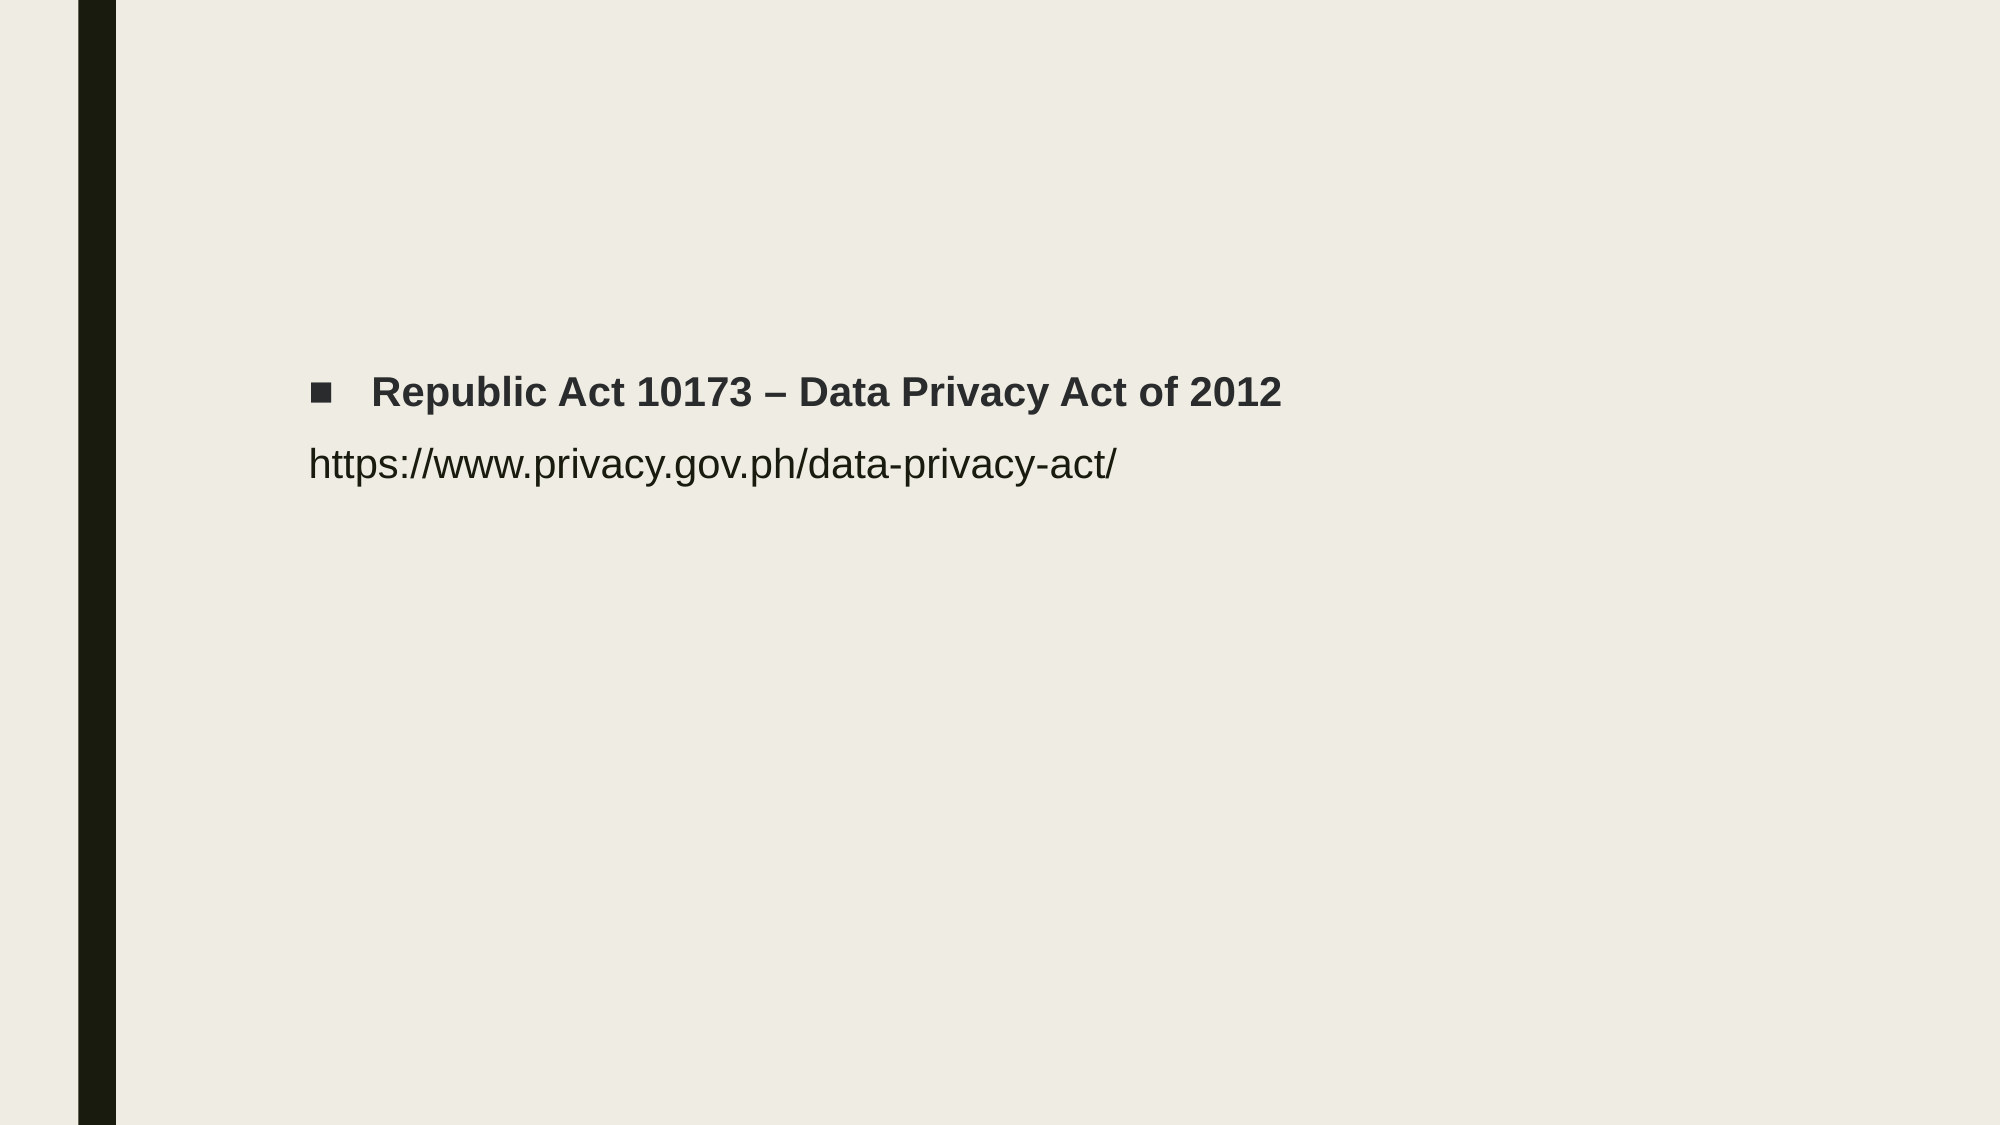

Republic Act 10173 – Data Privacy Act of 2012
https://www.privacy.gov.ph/data-privacy-act/